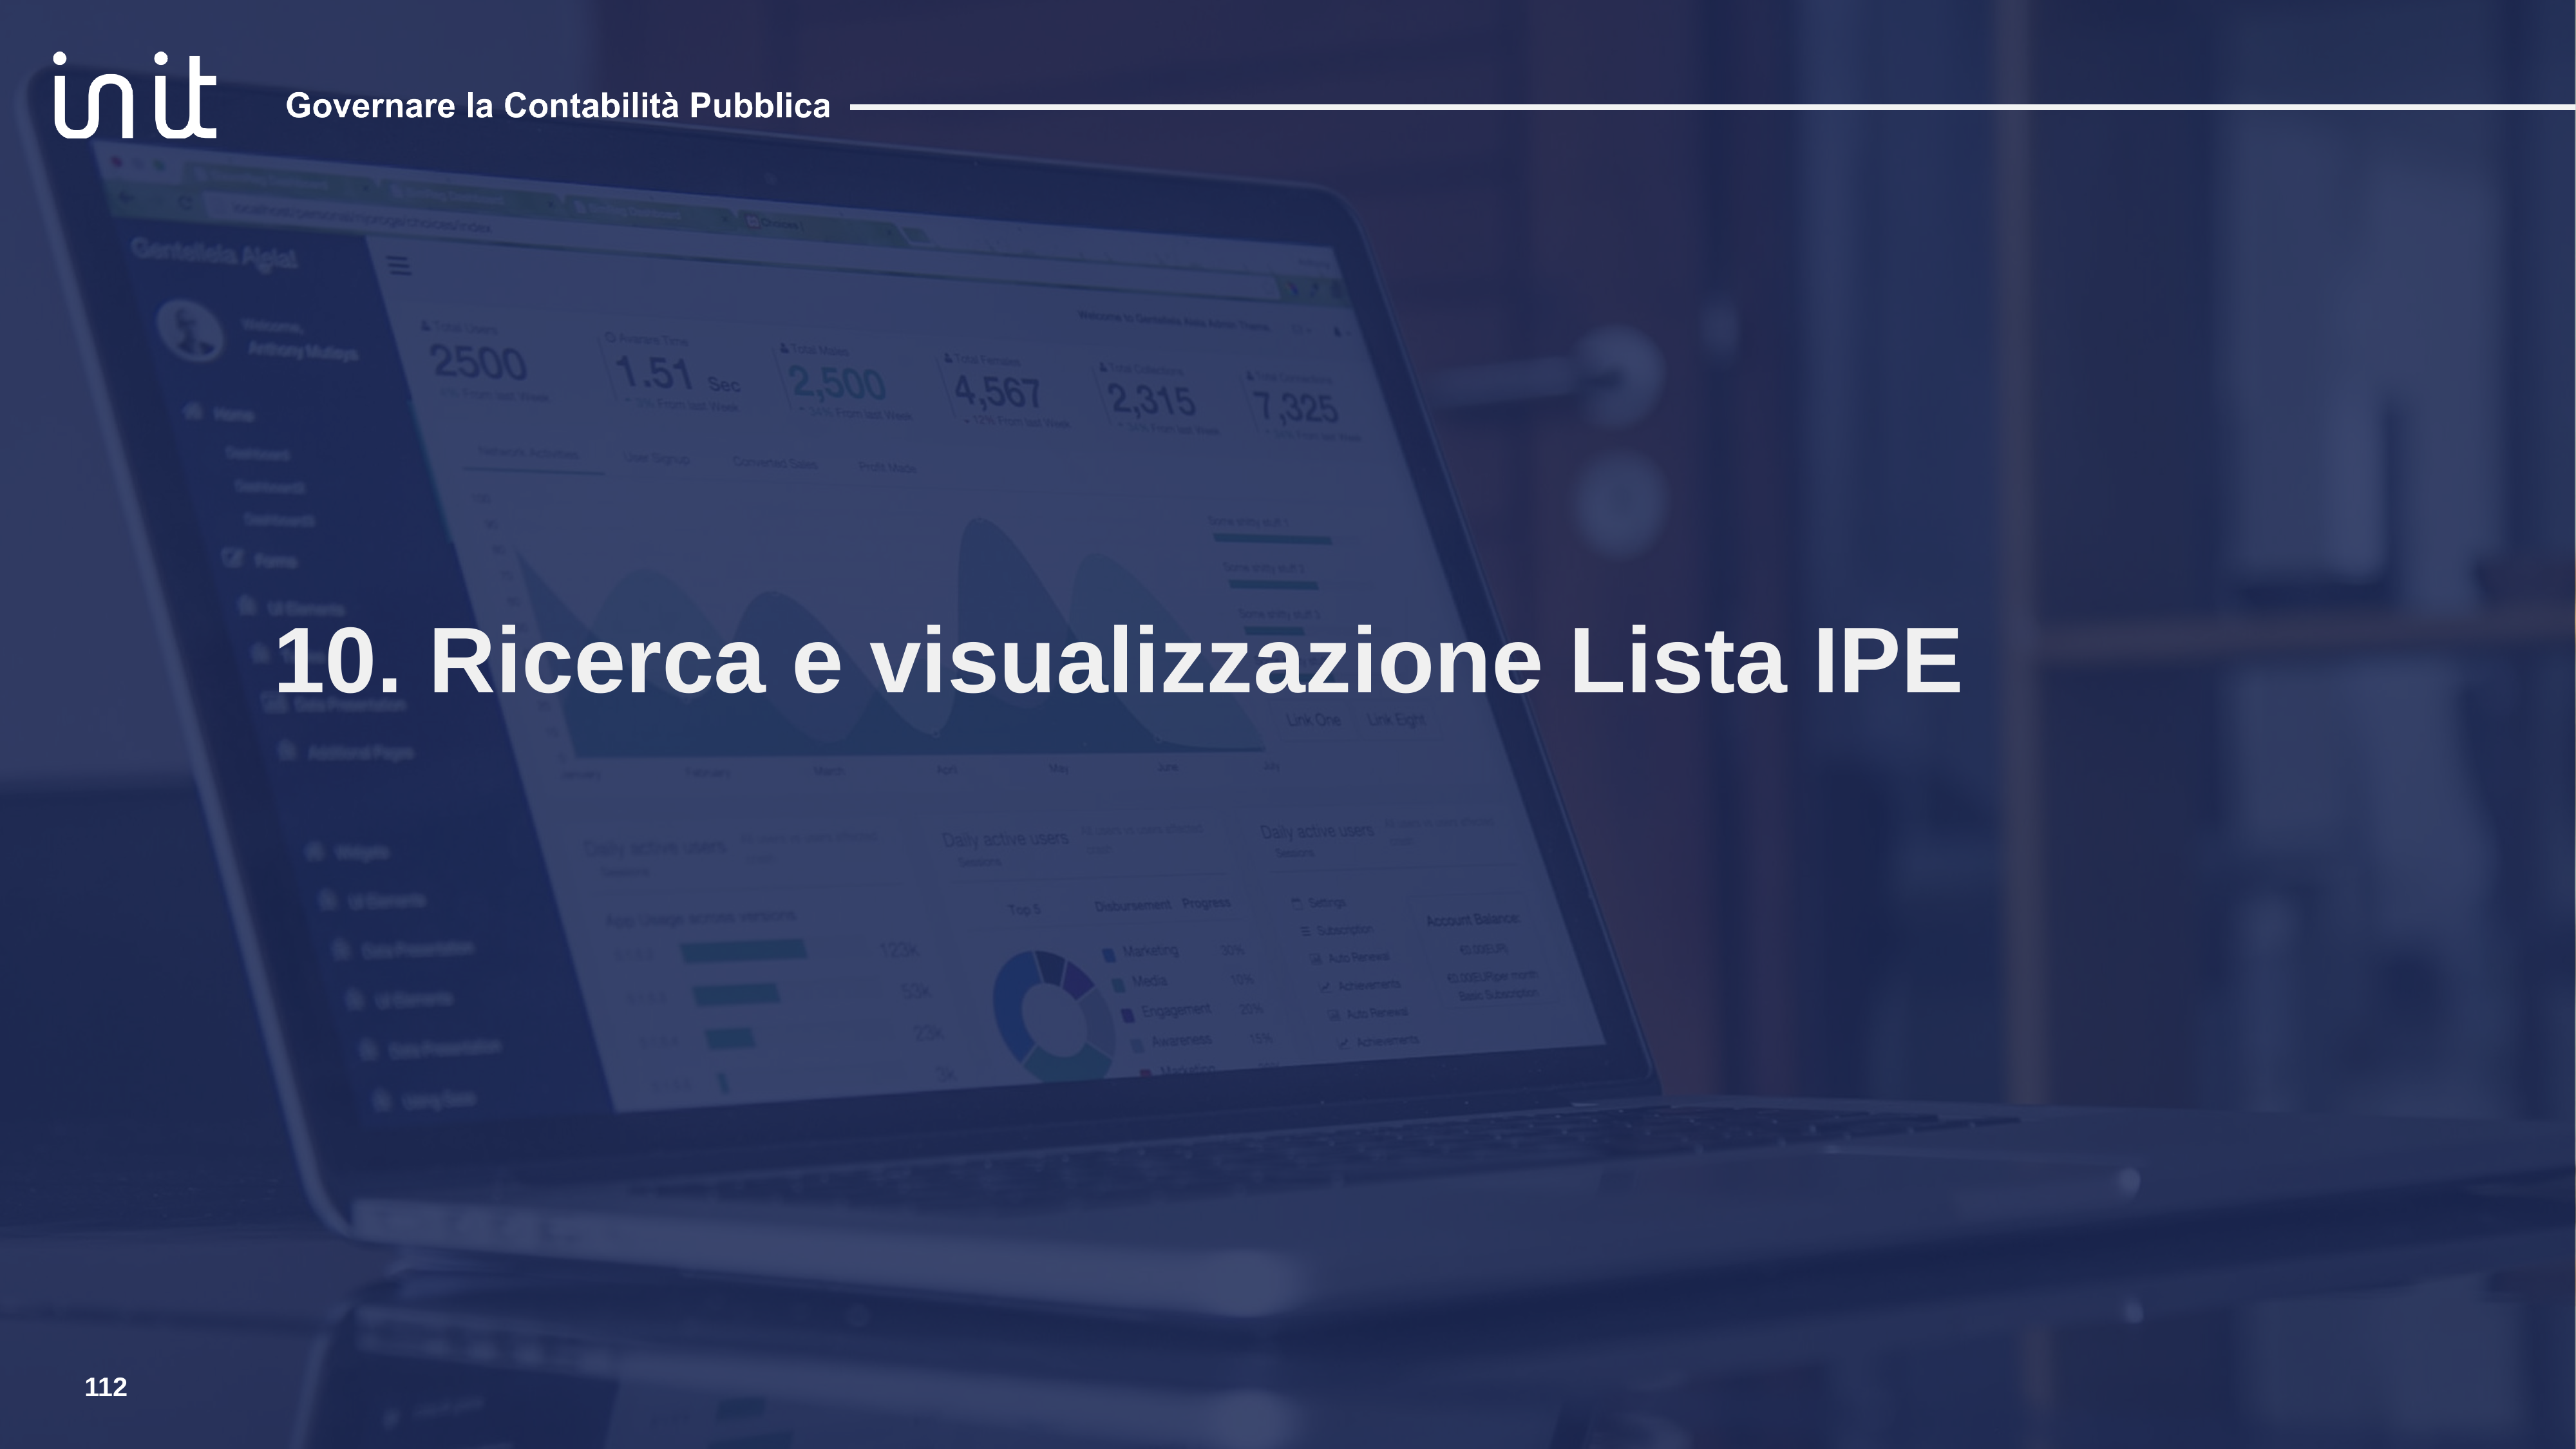

# 10. Ricerca e visualizzazione Lista IPE